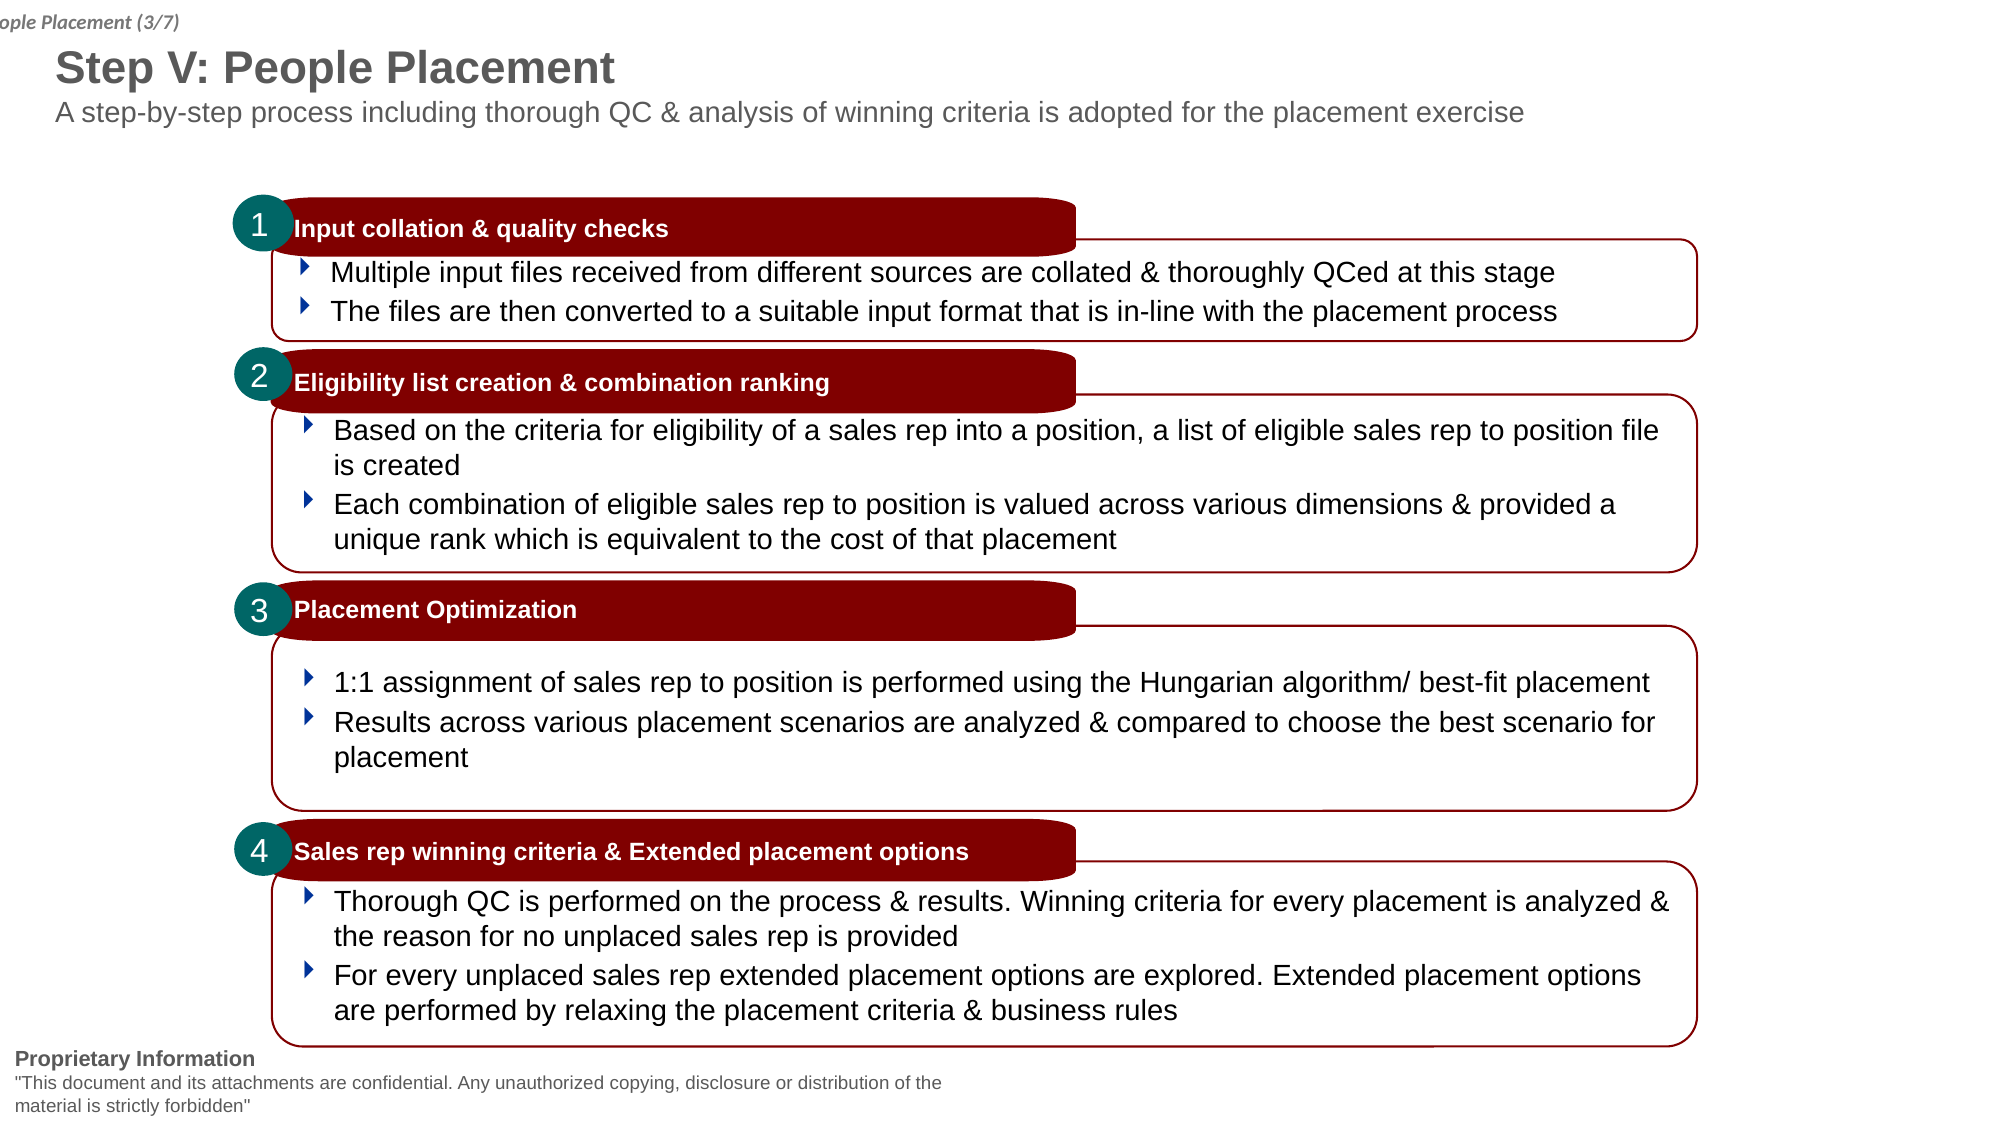

People Placement (3/7)
Step V: People Placement
A step-by-step process including thorough QC & analysis of winning criteria is adopted for the placement exercise
1
Input collation & quality checks
Multiple input files received from different sources are collated & thoroughly QCed at this stage
The files are then converted to a suitable input format that is in-line with the placement process
2
Eligibility list creation & combination ranking
Based on the criteria for eligibility of a sales rep into a position, a list of eligible sales rep to position file is created
Each combination of eligible sales rep to position is valued across various dimensions & provided a unique rank which is equivalent to the cost of that placement
Placement Optimization
3
1:1 assignment of sales rep to position is performed using the Hungarian algorithm/ best-fit placement
Results across various placement scenarios are analyzed & compared to choose the best scenario for placement
Sales rep winning criteria & Extended placement options
4
Thorough QC is performed on the process & results. Winning criteria for every placement is analyzed & the reason for no unplaced sales rep is provided
For every unplaced sales rep extended placement options are explored. Extended placement options are performed by relaxing the placement criteria & business rules